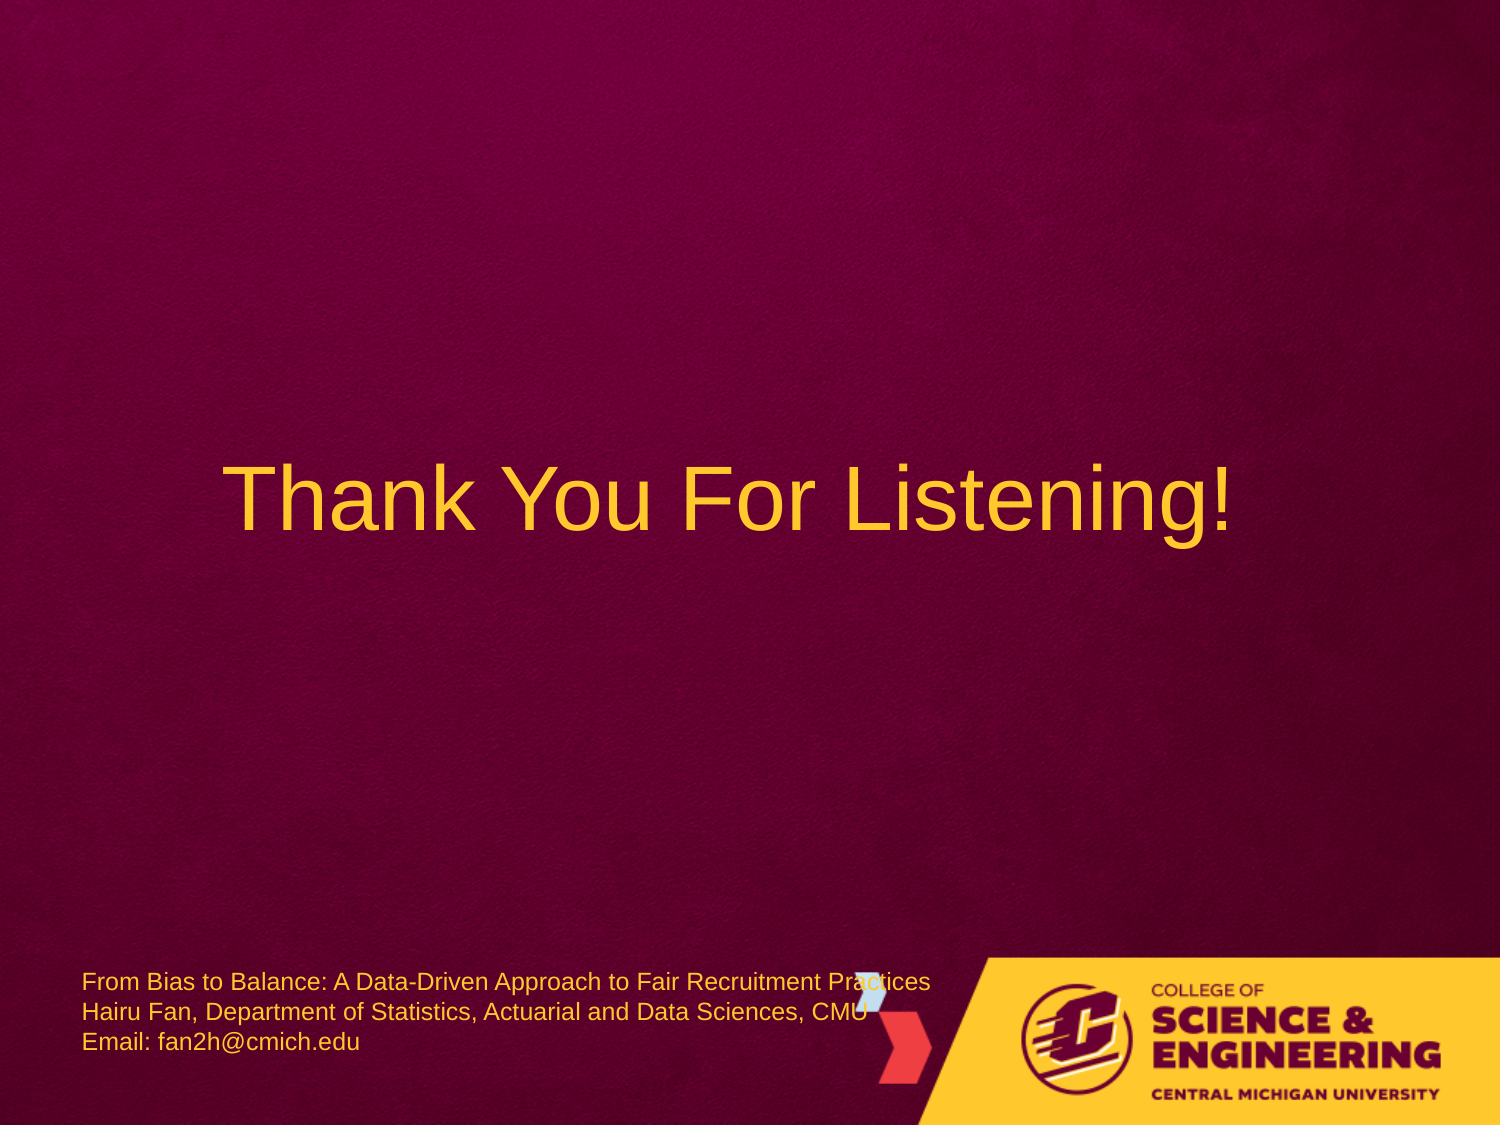

# Thank You For Listening!
From Bias to Balance: A Data-Driven Approach to Fair Recruitment Practices
Hairu Fan, Department of Statistics, Actuarial and Data Sciences, CMU
Email: fan2h@cmich.edu